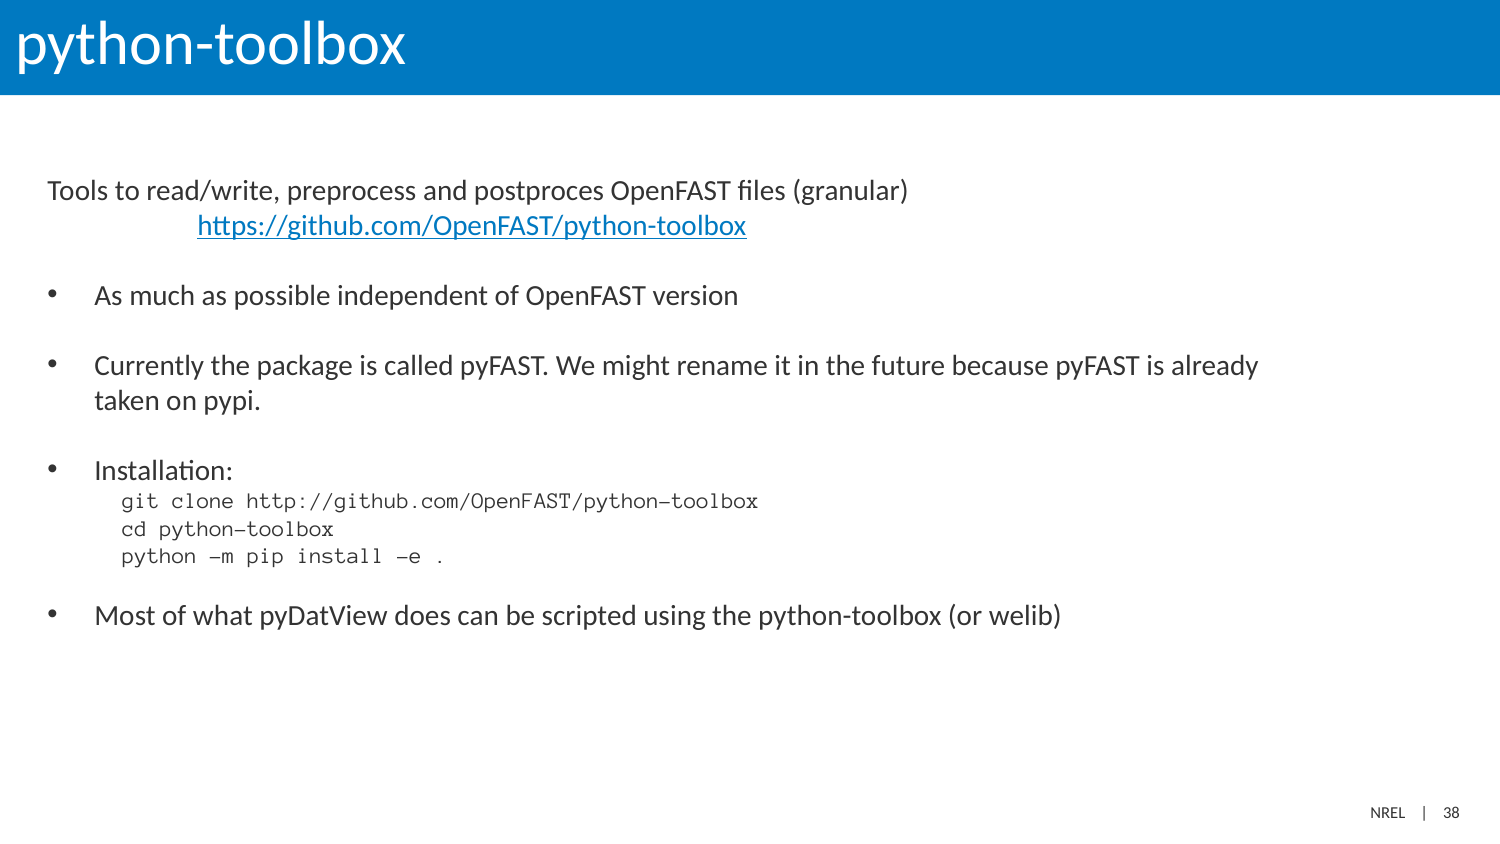

# python-toolbox
Tools to read/write, preprocess and postproces OpenFAST files (granular)
	https://github.com/OpenFAST/python-toolbox

As much as possible independent of OpenFAST version

Currently the package is called pyFAST. We might rename it in the future because pyFAST is already taken on pypi.

Installation:
git clone http://github.com/OpenFAST/python-toolbox
cd python-toolbox
python -m pip install -e .

Most of what pyDatView does can be scripted using the python-toolbox (or welib)